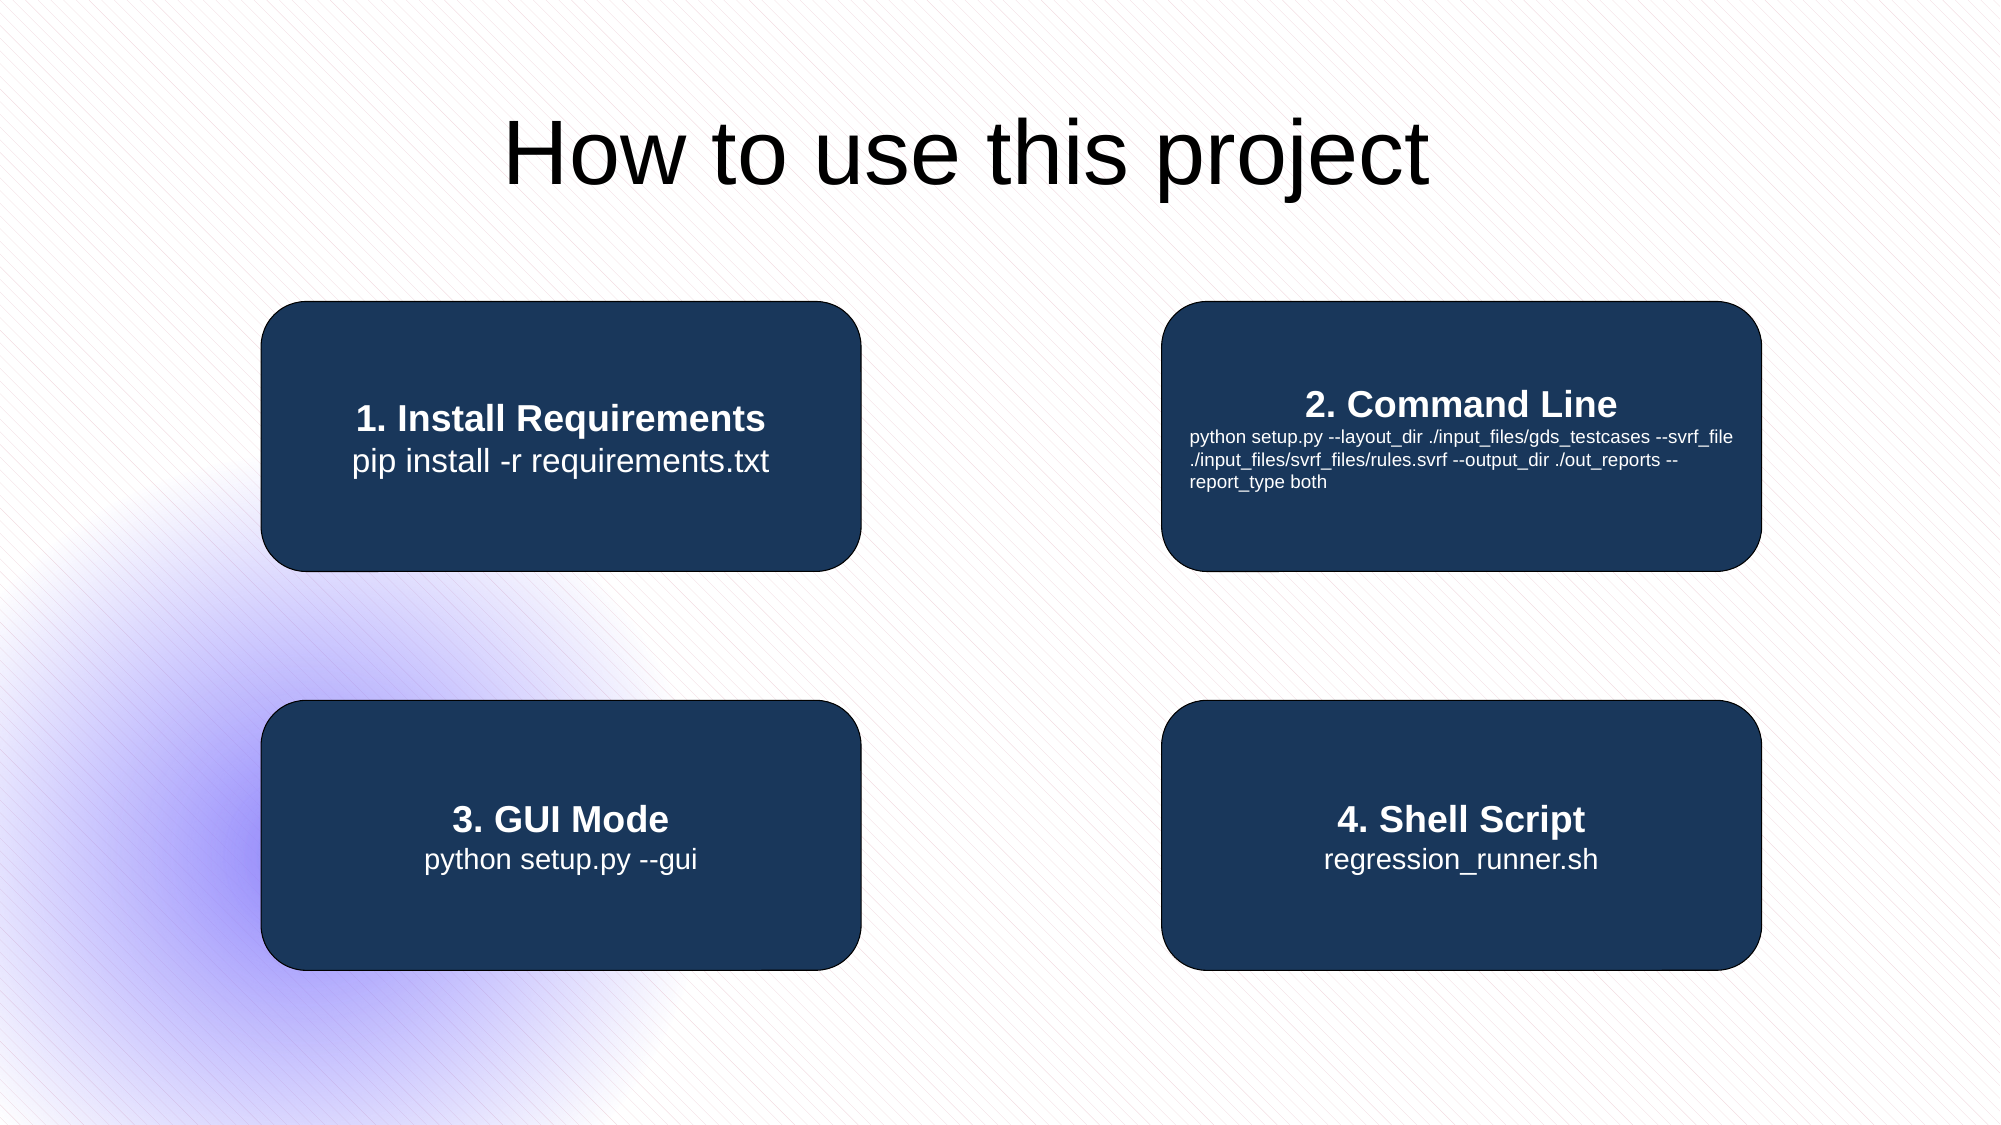

How to use this project
1. Install Requirements
pip install -r requirements.txt
2. Command Line
python setup.py --layout_dir ./input_files/gds_testcases --svrf_file ./input_files/svrf_files/rules.svrf --output_dir ./out_reports --report_type both
3. GUI Mode
python setup.py --gui
4. Shell Script
regression_runner.sh